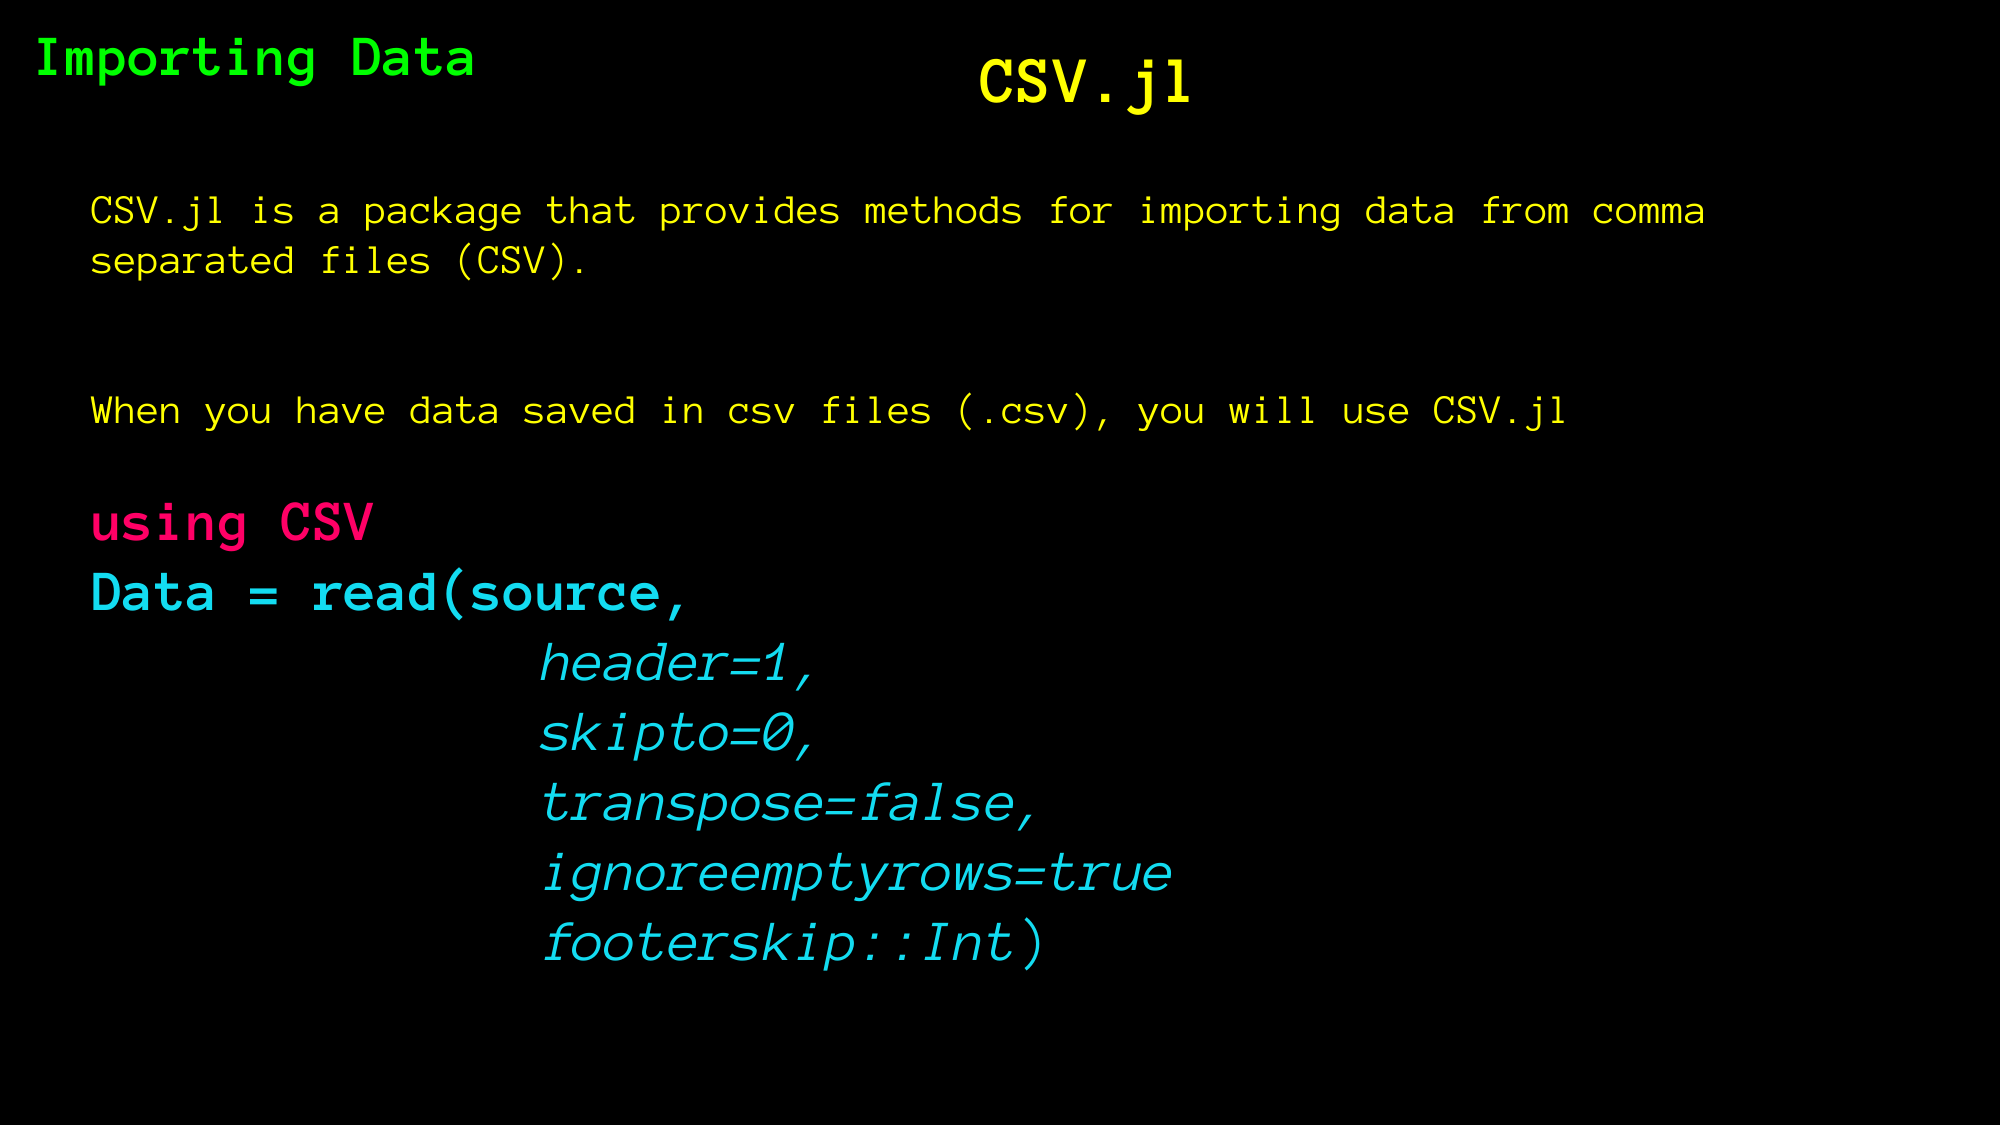

Importing Data
CSV.jl
CSV.jl is a package that provides methods for importing data from comma separated files (CSV).

When you have data saved in csv files (.csv), you will use CSV.jl

using CSV
Data = read(source,
			header=1,
			skipto=0,
			transpose=false,
			ignoreemptyrows=true
			footerskip::Int)